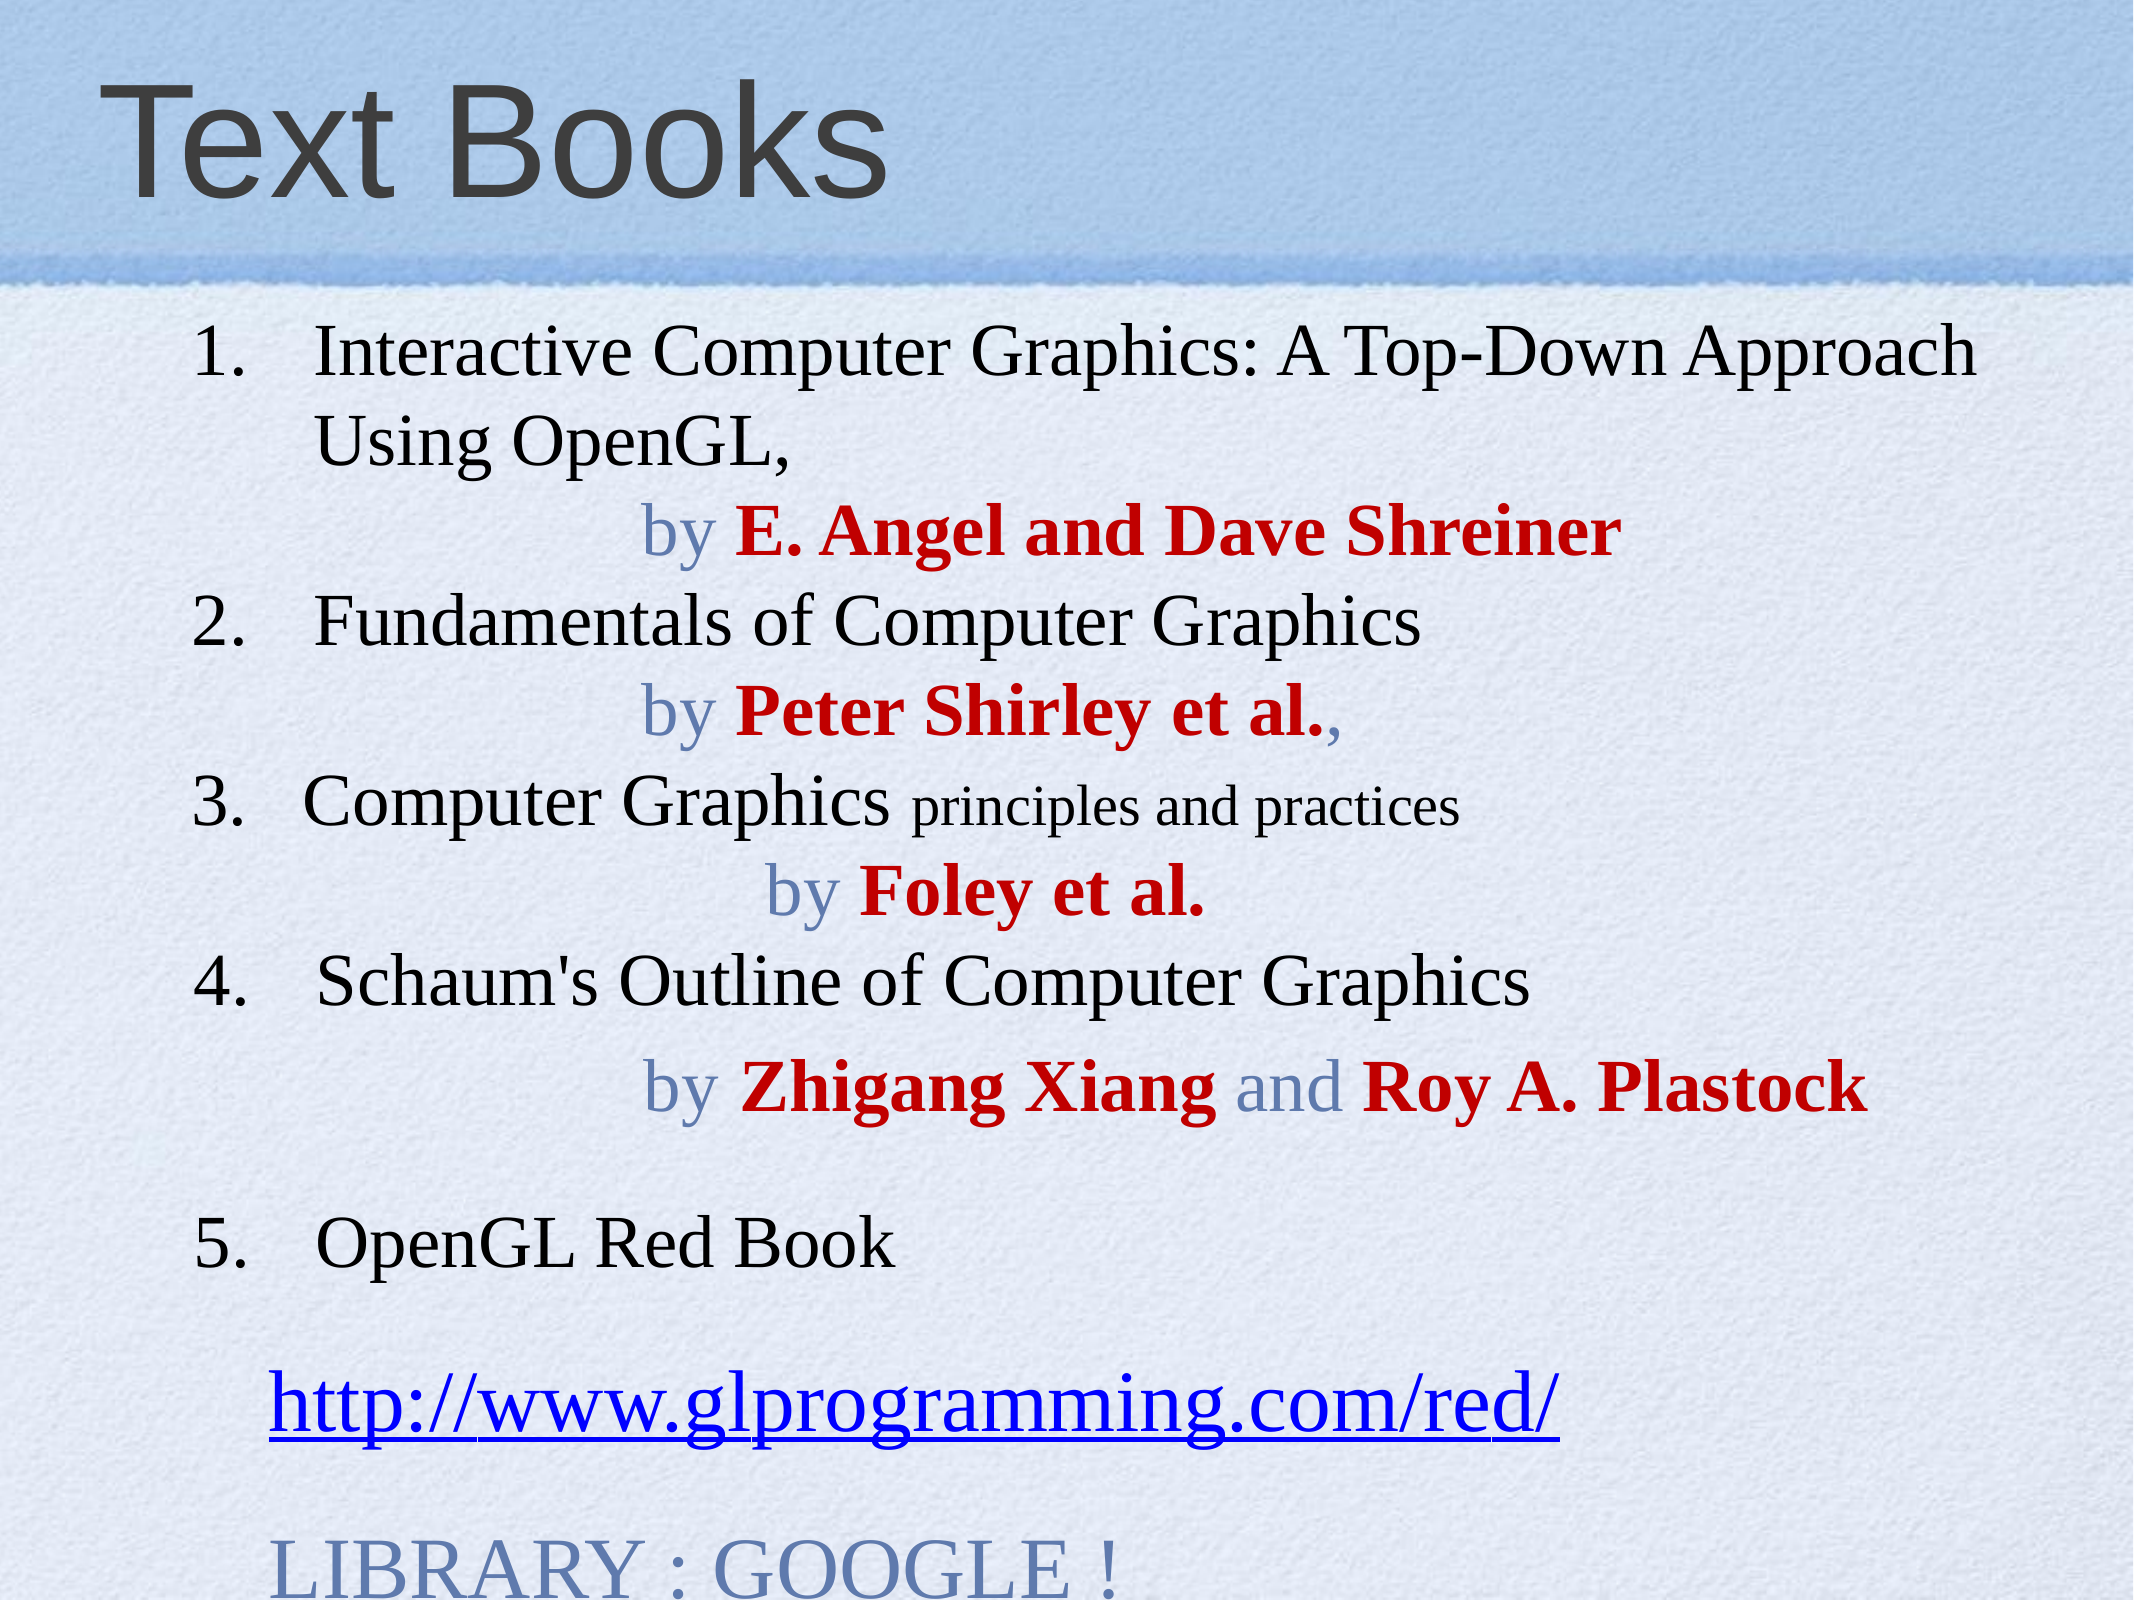

# Text Books
Interactive Computer Graphics: A Top-Down Approach Using OpenGL,
       			by E. Angel and Dave Shreiner
Fundamentals of Computer Graphics
			by Peter Shirley et al.,
3.   Computer Graphics principles and practices
          			by Foley et al.
4. 	Schaum's Outline of Computer Graphics
     			by Zhigang Xiang and Roy A. Plastock
5.	OpenGL Red Book
http://www.glprogramming.com/red/
LIBRARY : GOOGLE !